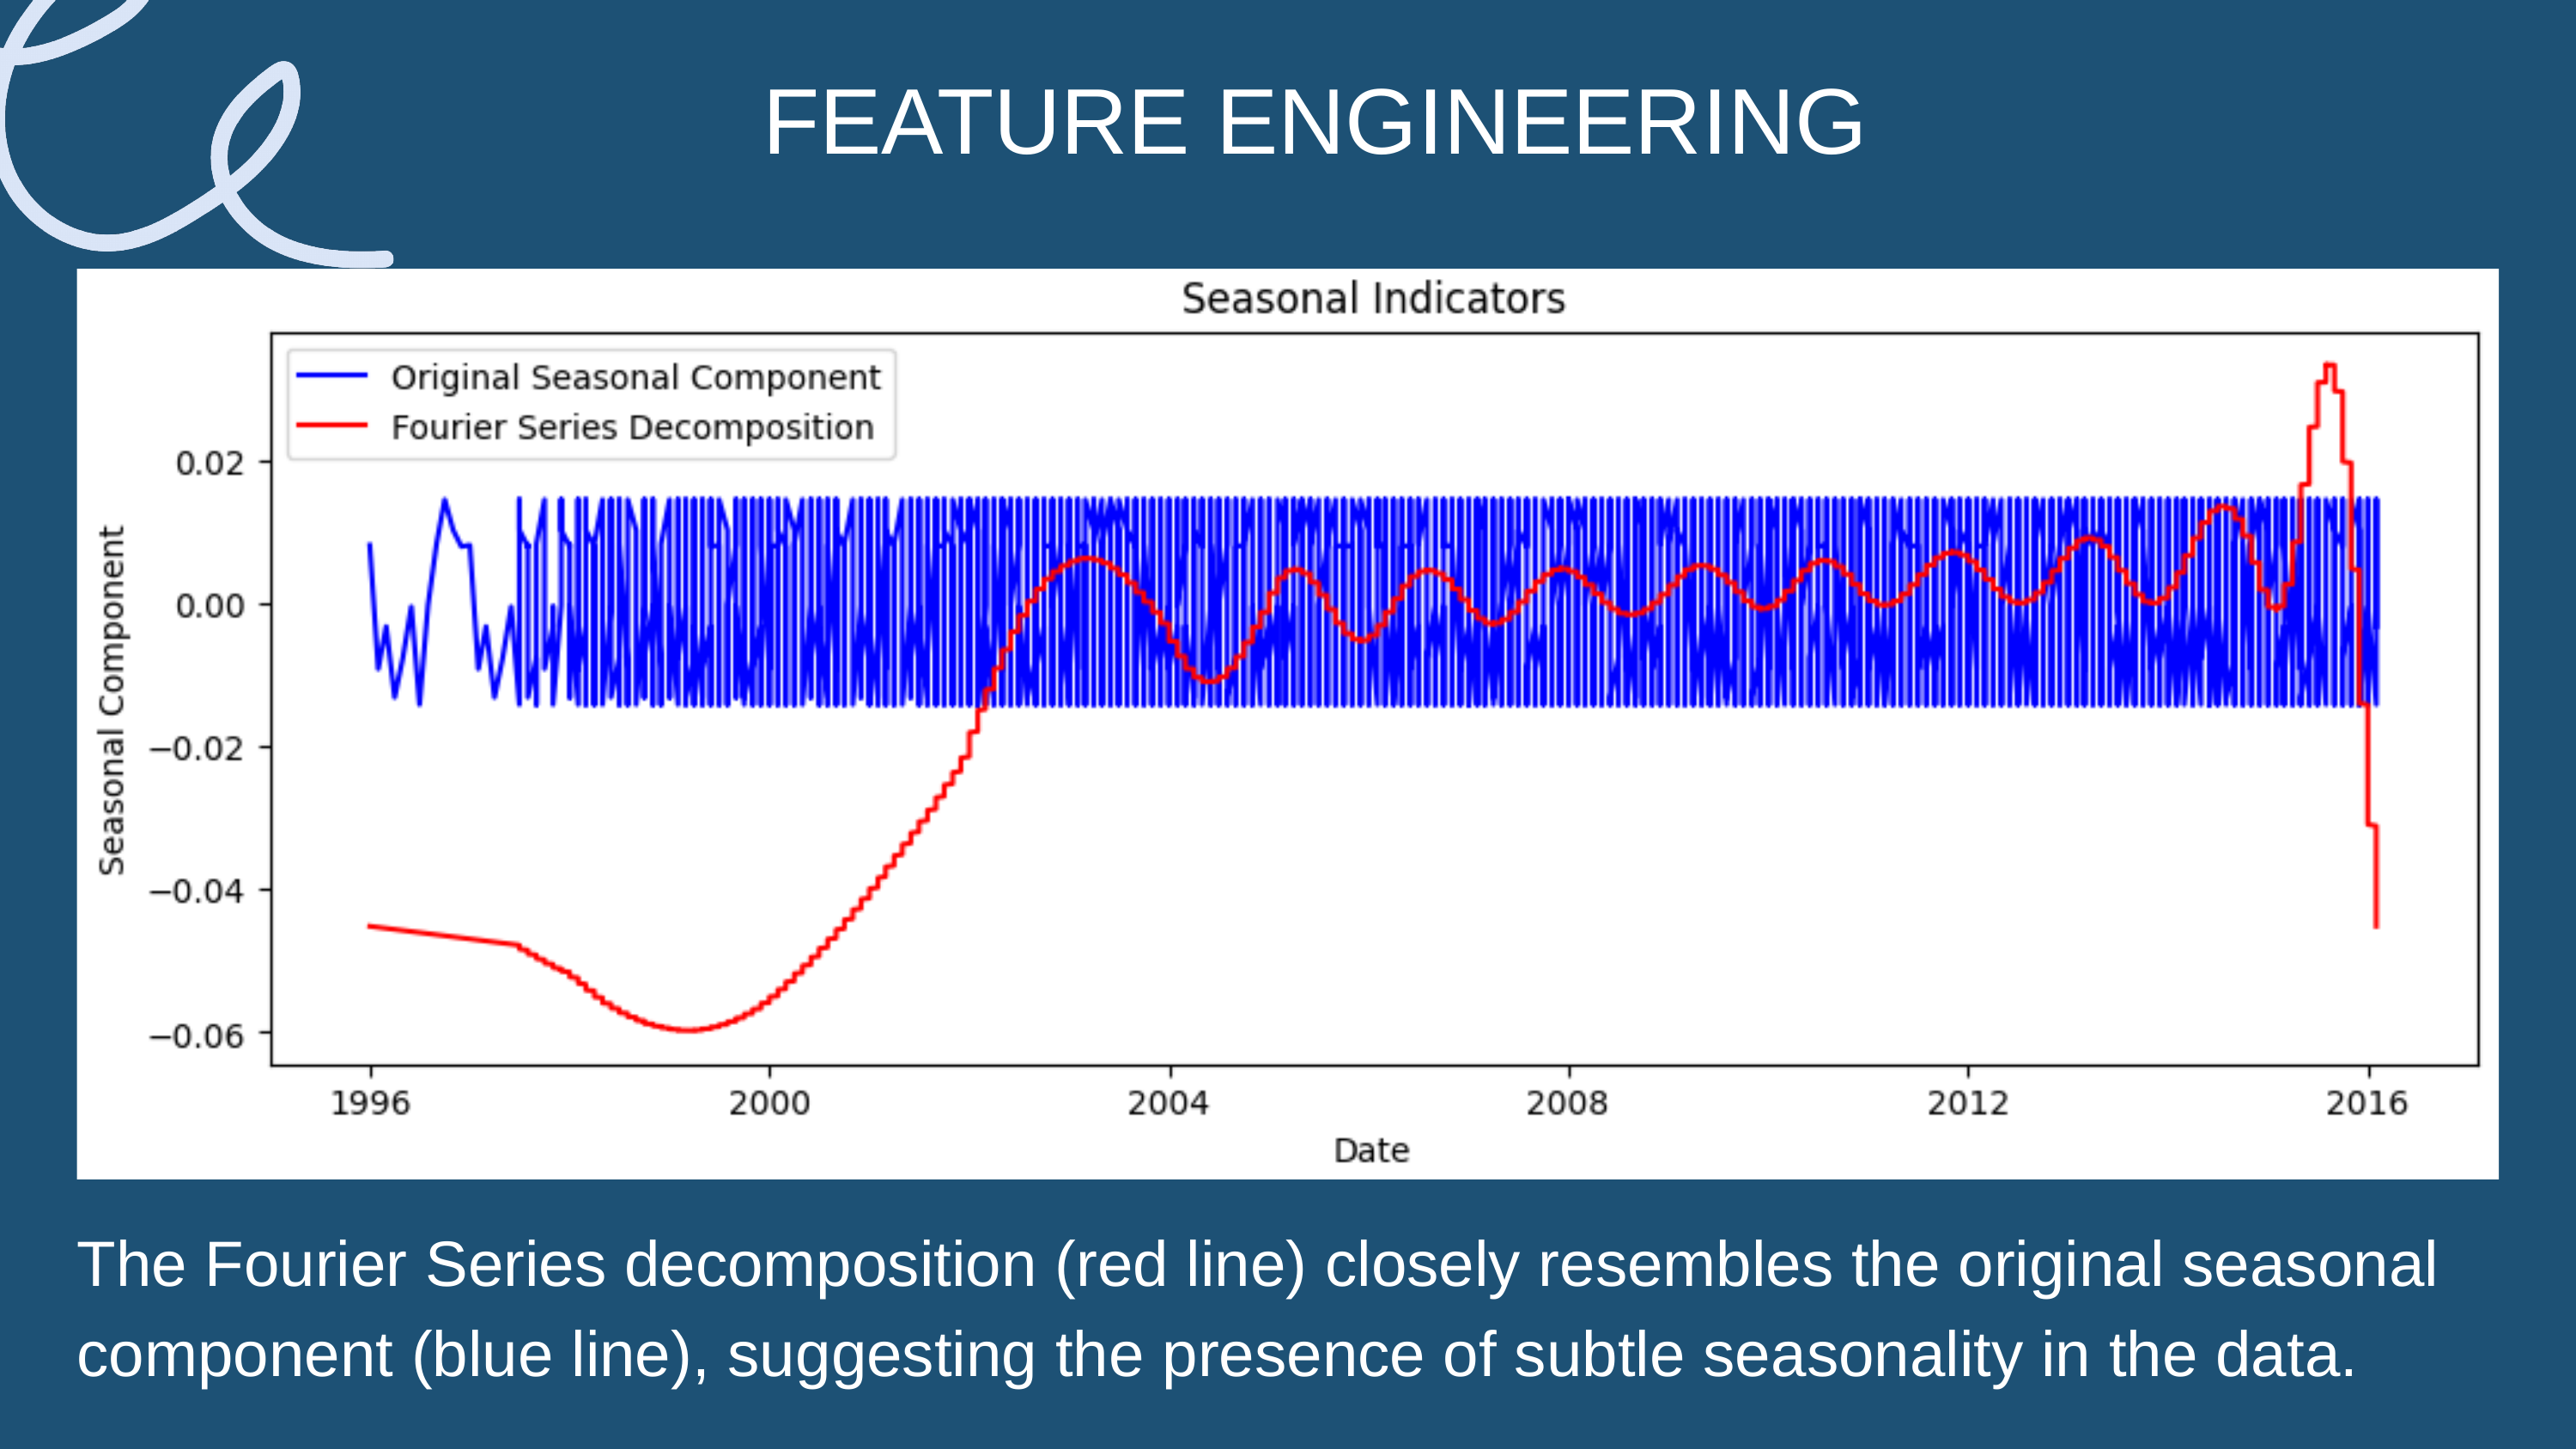

FEATURE ENGINEERING

The Fourier Series decomposition (red line) closely resembles the original seasonal component (blue line), suggesting the presence of subtle seasonality in the data.